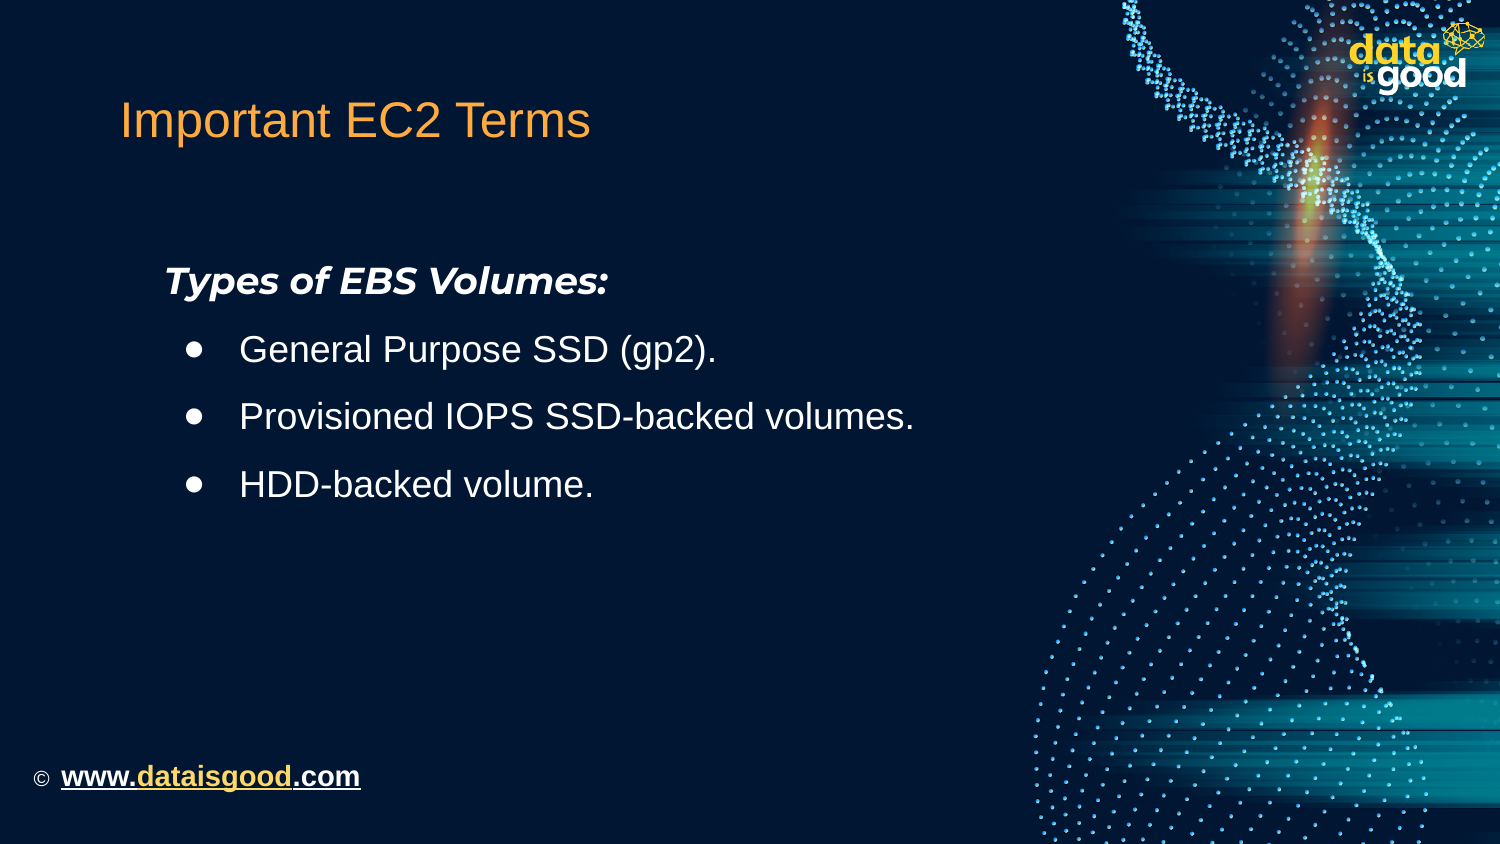

# Important EC2 Terms
Types of EBS Volumes:
General Purpose SSD (gp2).
Provisioned IOPS SSD-backed volumes.
HDD-backed volume.